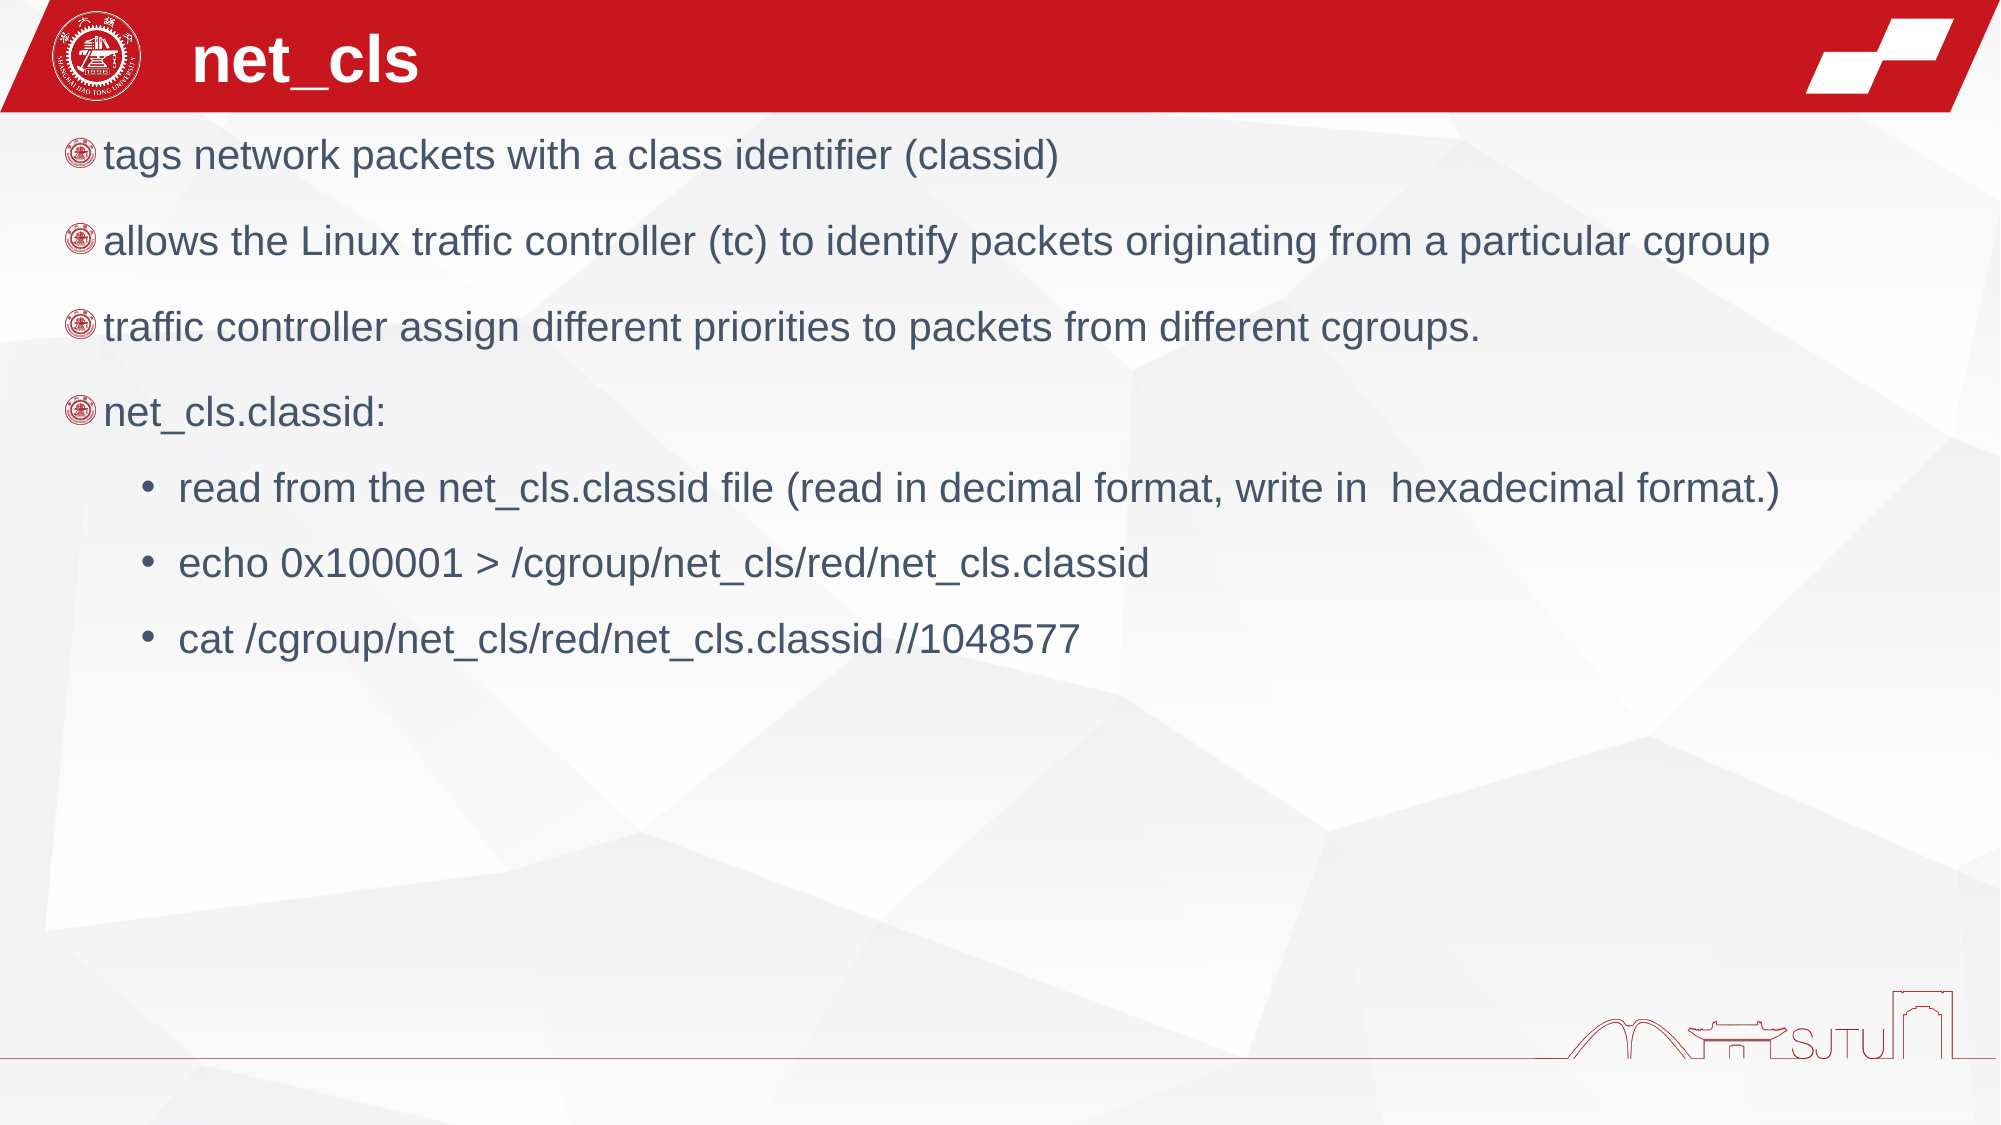

net_cls
tags network packets with a class identifier (classid)
allows the Linux traffic controller (tc) to identify packets originating from a particular cgroup
traffic controller assign different priorities to packets from different cgroups.
net_cls.classid:
read from the net_cls.classid file (read in decimal format, write in  hexadecimal format.)
echo 0x100001 > /cgroup/net_cls/red/net_cls.classid
cat /cgroup/net_cls/red/net_cls.classid //1048577